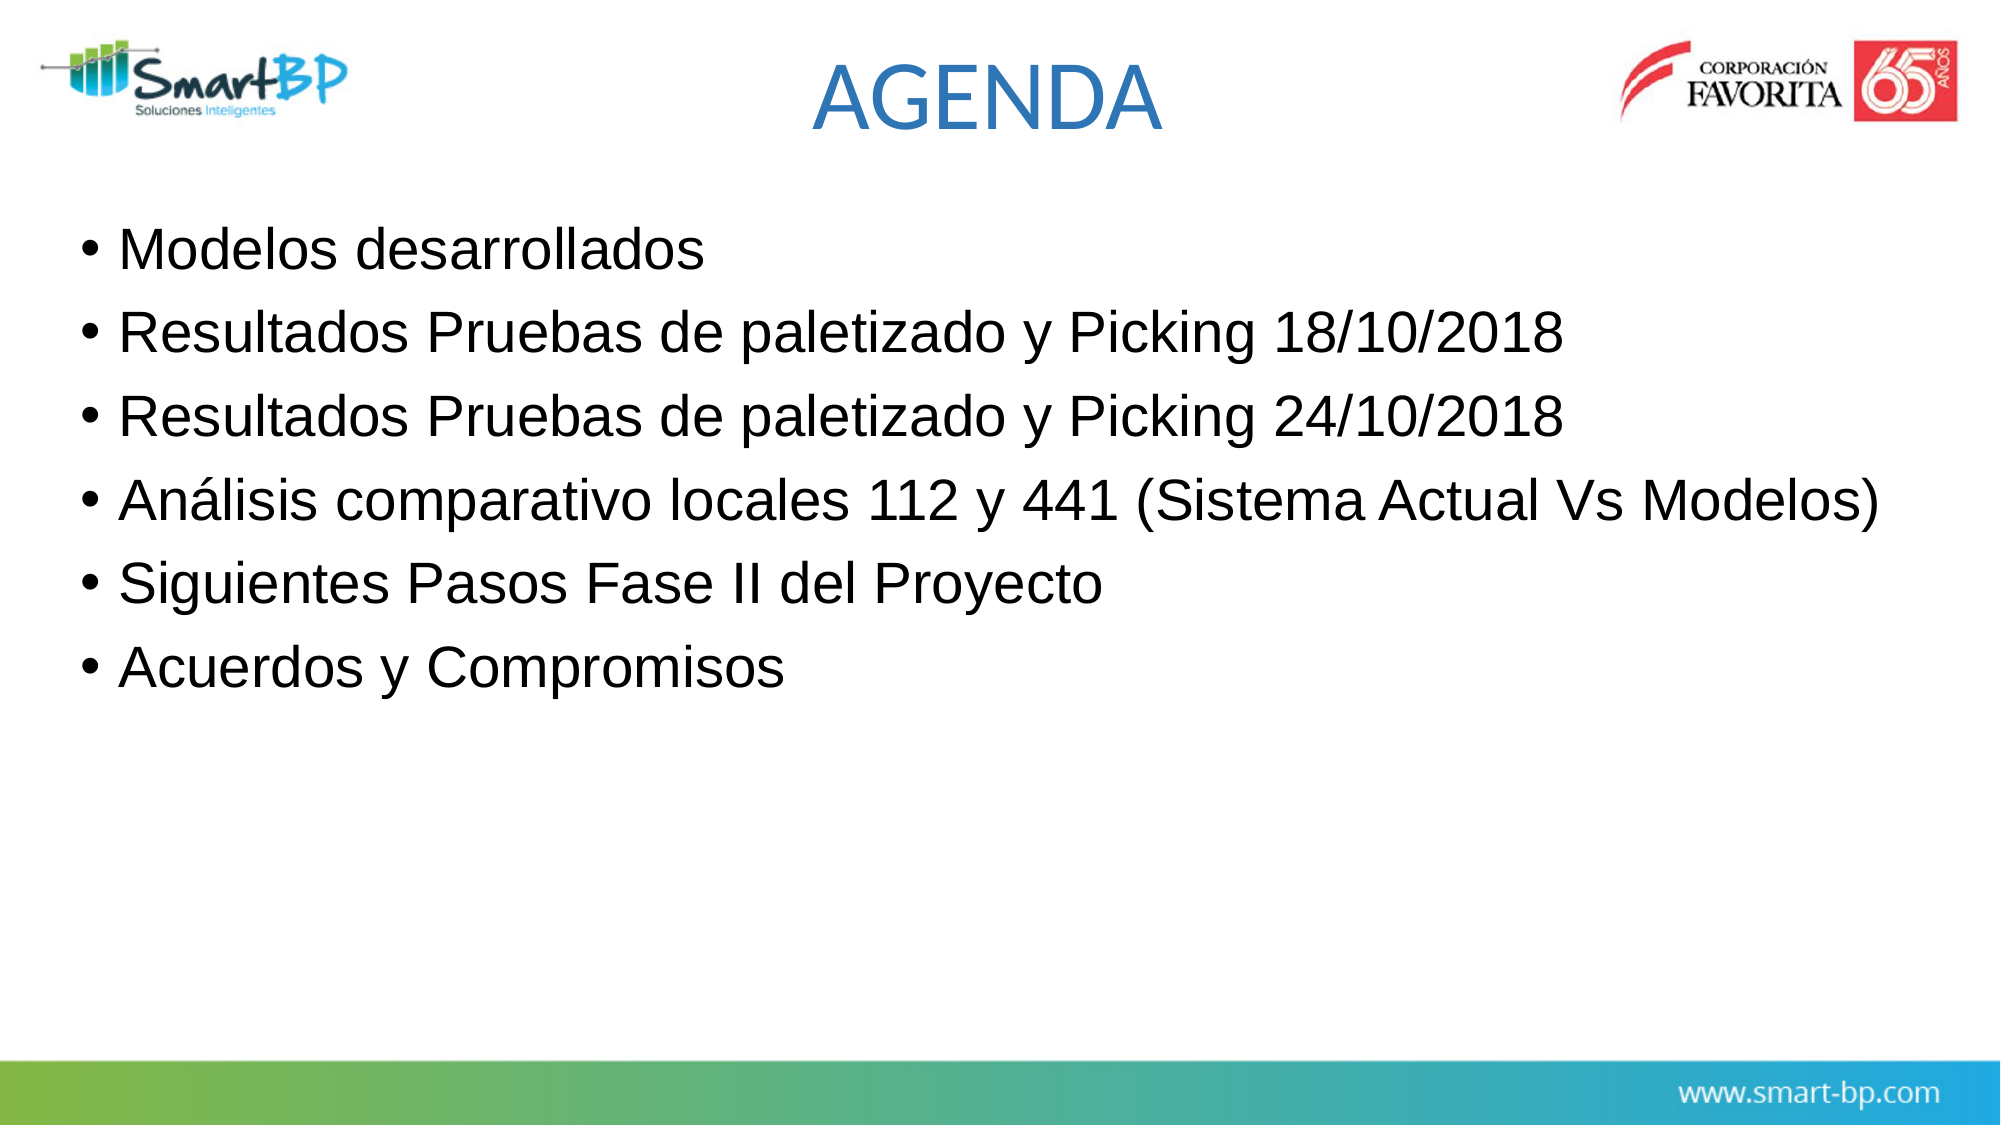

AGENDA
Modelos desarrollados
Resultados Pruebas de paletizado y Picking 18/10/2018
Resultados Pruebas de paletizado y Picking 24/10/2018
Análisis comparativo locales 112 y 441 (Sistema Actual Vs Modelos)
Siguientes Pasos Fase II del Proyecto
Acuerdos y Compromisos